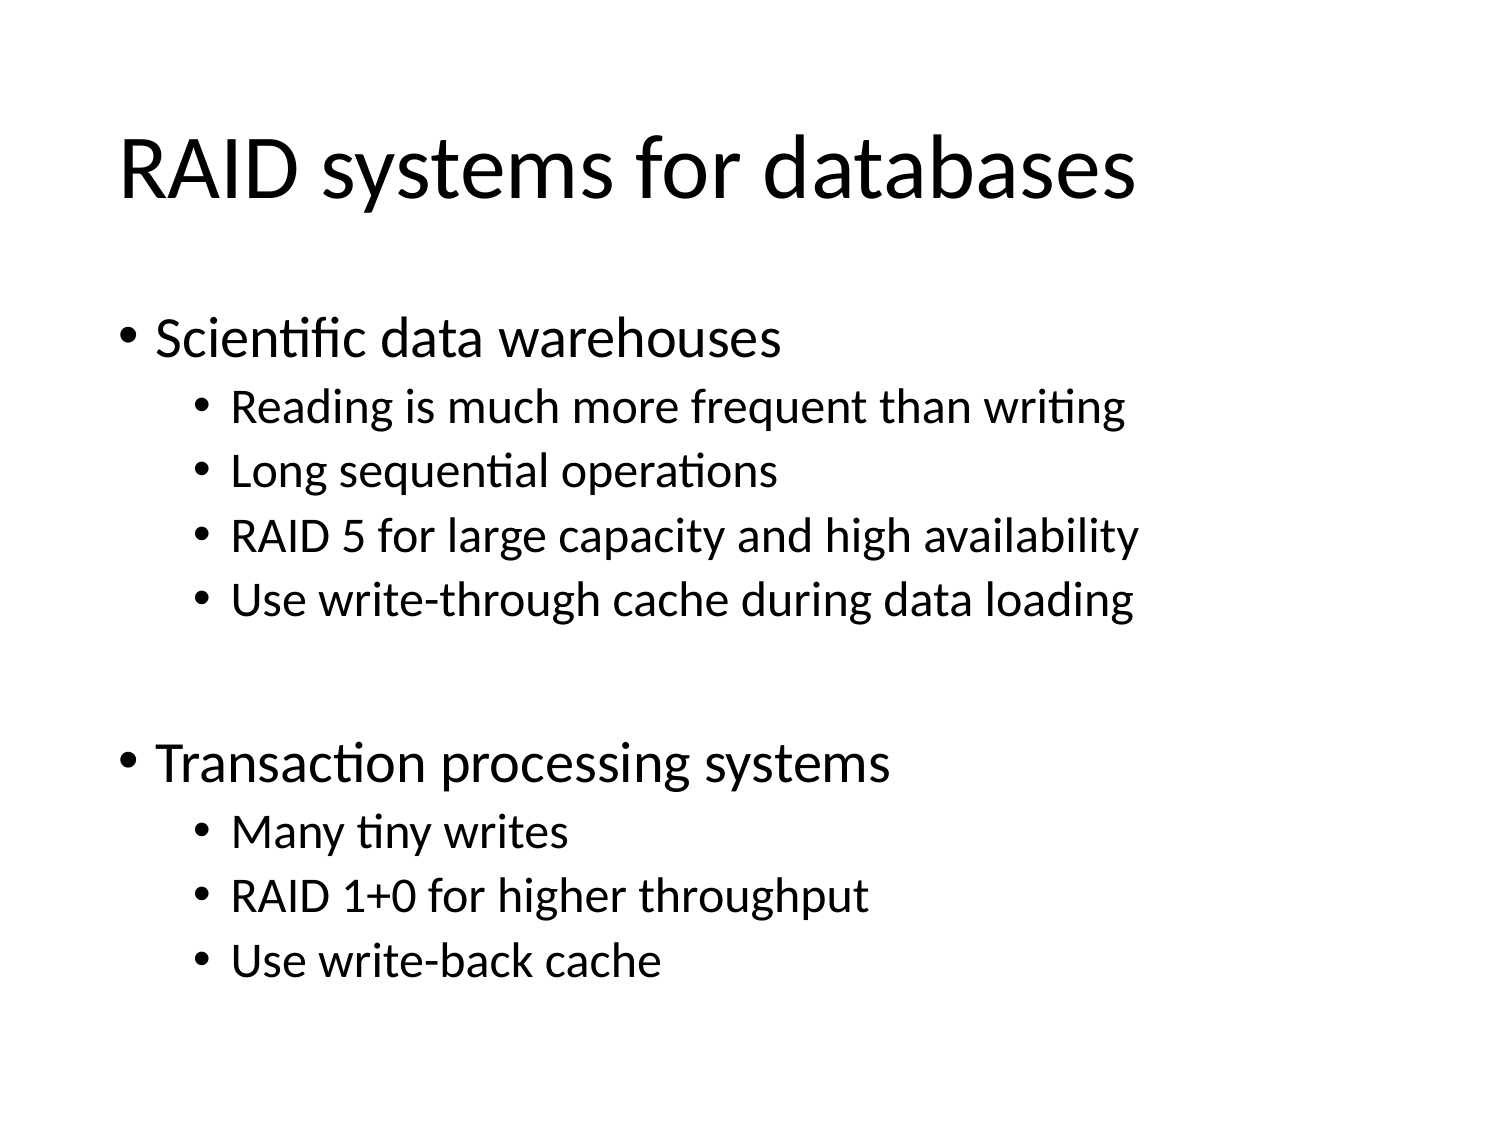

# RAID systems for databases
Scientific data warehouses
Reading is much more frequent than writing
Long sequential operations
RAID 5 for large capacity and high availability
Use write-through cache during data loading

Transaction processing systems
Many tiny writes
RAID 1+0 for higher throughput
Use write-back cache